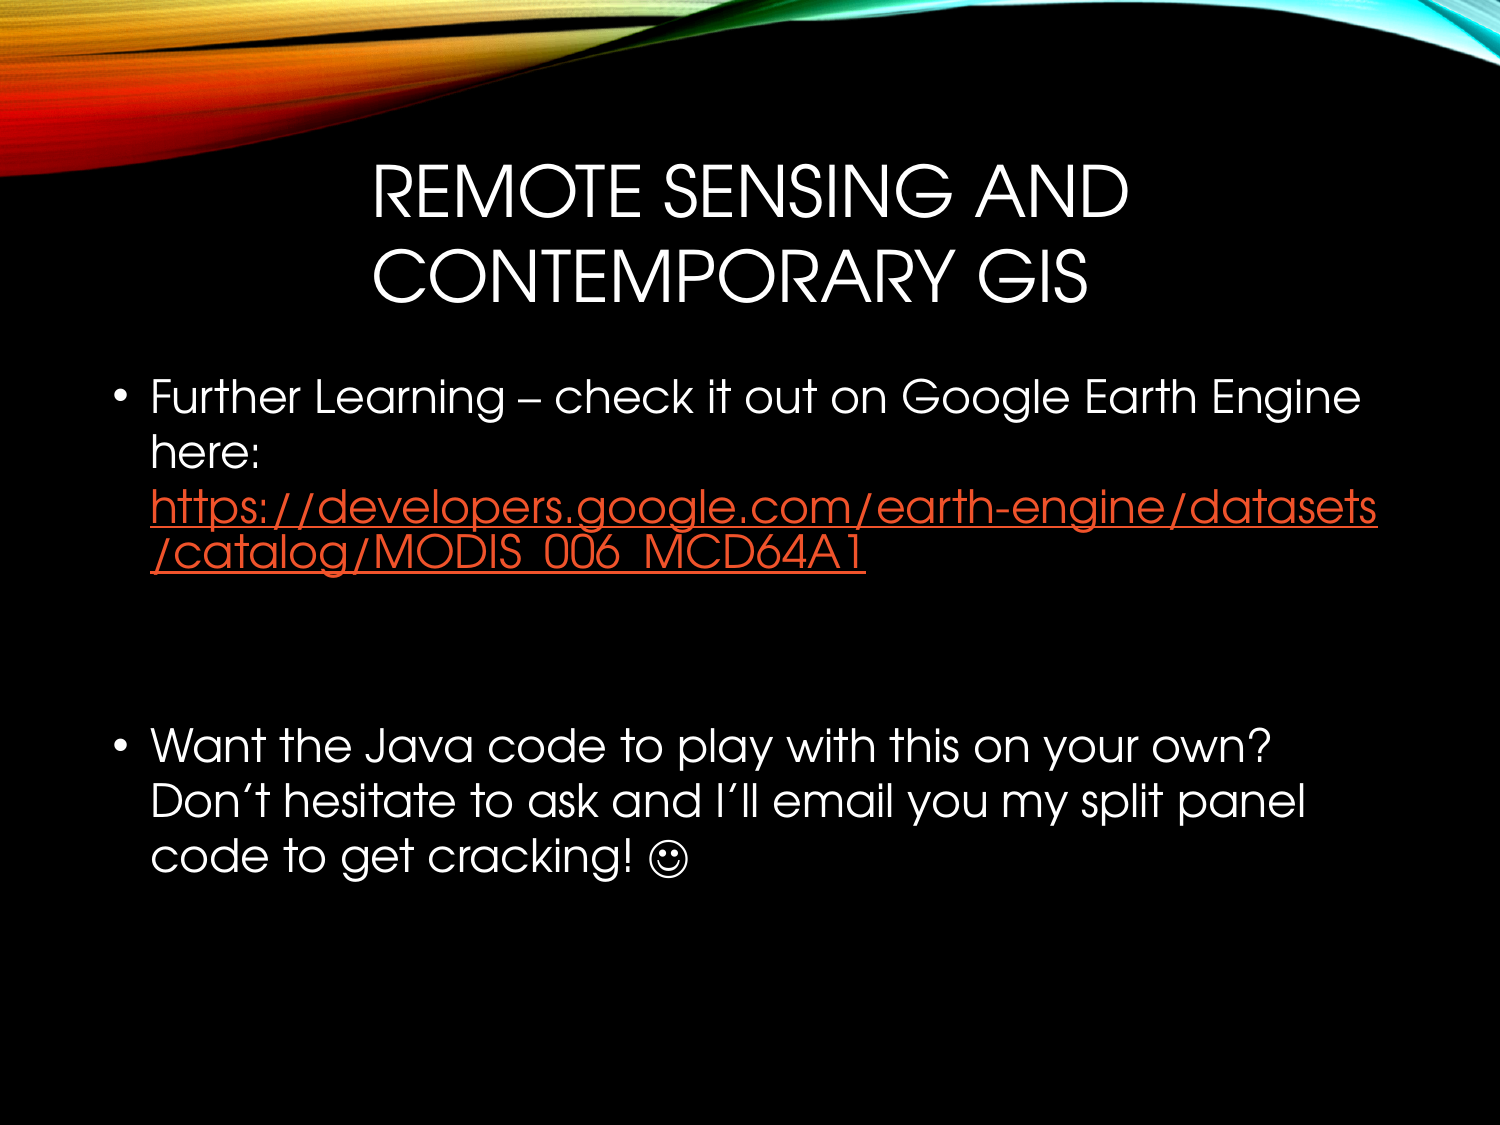

# Remote Sensing and Contemporary GIS
Further Learning – check it out on Google Earth Engine here: https://developers.google.com/earth-engine/datasets/catalog/MODIS_006_MCD64A1

Want the Java code to play with this on your own? Don’t hesitate to ask and I’ll email you my split panel code to get cracking! ☺